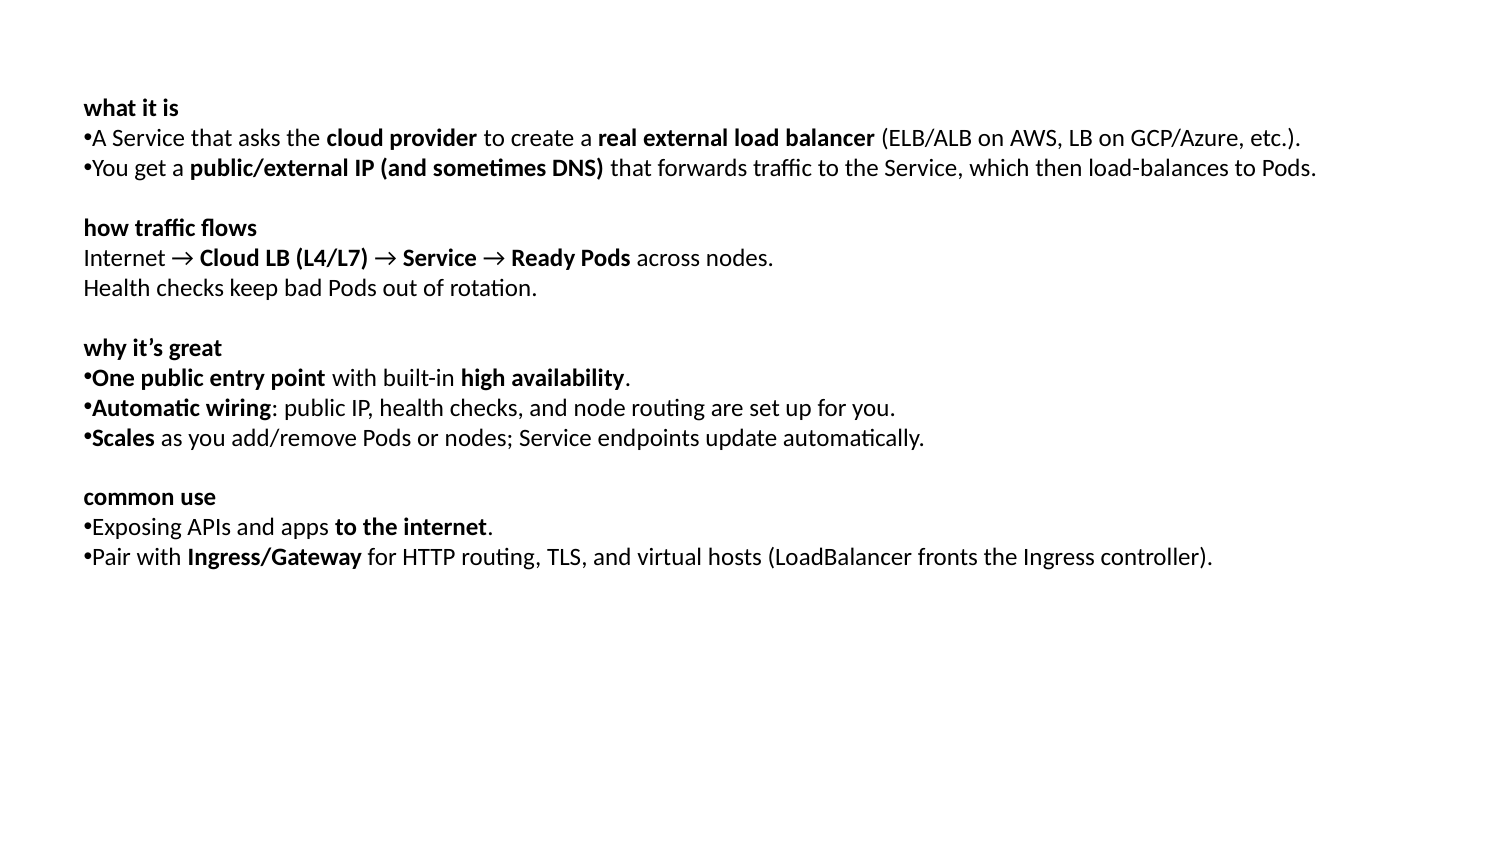

what it is
A Service that asks the cloud provider to create a real external load balancer (ELB/ALB on AWS, LB on GCP/Azure, etc.).
You get a public/external IP (and sometimes DNS) that forwards traffic to the Service, which then load-balances to Pods.

how traffic flows
Internet → Cloud LB (L4/L7) → Service → Ready Pods across nodes.
Health checks keep bad Pods out of rotation.

why it’s great
One public entry point with built-in high availability.
Automatic wiring: public IP, health checks, and node routing are set up for you.
Scales as you add/remove Pods or nodes; Service endpoints update automatically.

common use
Exposing APIs and apps to the internet.
Pair with Ingress/Gateway for HTTP routing, TLS, and virtual hosts (LoadBalancer fronts the Ingress controller).